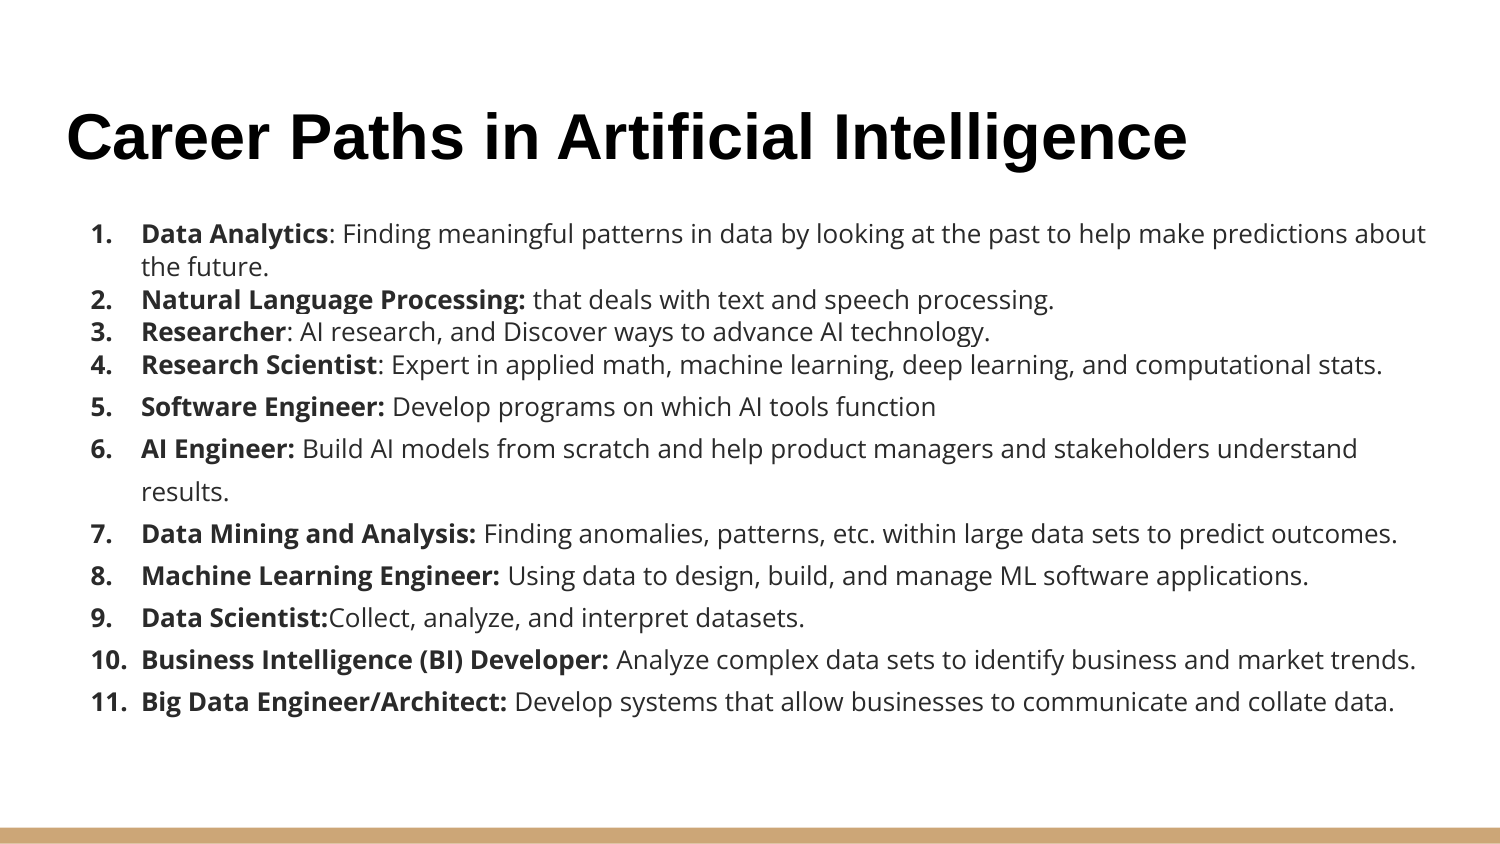

# Career Paths in Artificial Intelligence
Data Analytics: Finding meaningful patterns in data by looking at the past to help make predictions about the future.
Natural Language Processing: that deals with text and speech processing.
Researcher: AI research, and Discover ways to advance AI technology.
Research Scientist: Expert in applied math, machine learning, deep learning, and computational stats.
Software Engineer: Develop programs on which AI tools function
AI Engineer: Build AI models from scratch and help product managers and stakeholders understand results.
Data Mining and Analysis: Finding anomalies, patterns, etc. within large data sets to predict outcomes.
Machine Learning Engineer: Using data to design, build, and manage ML software applications.
Data Scientist:Collect, analyze, and interpret datasets.
Business Intelligence (BI) Developer: Analyze complex data sets to identify business and market trends.
Big Data Engineer/Architect: Develop systems that allow businesses to communicate and collate data.